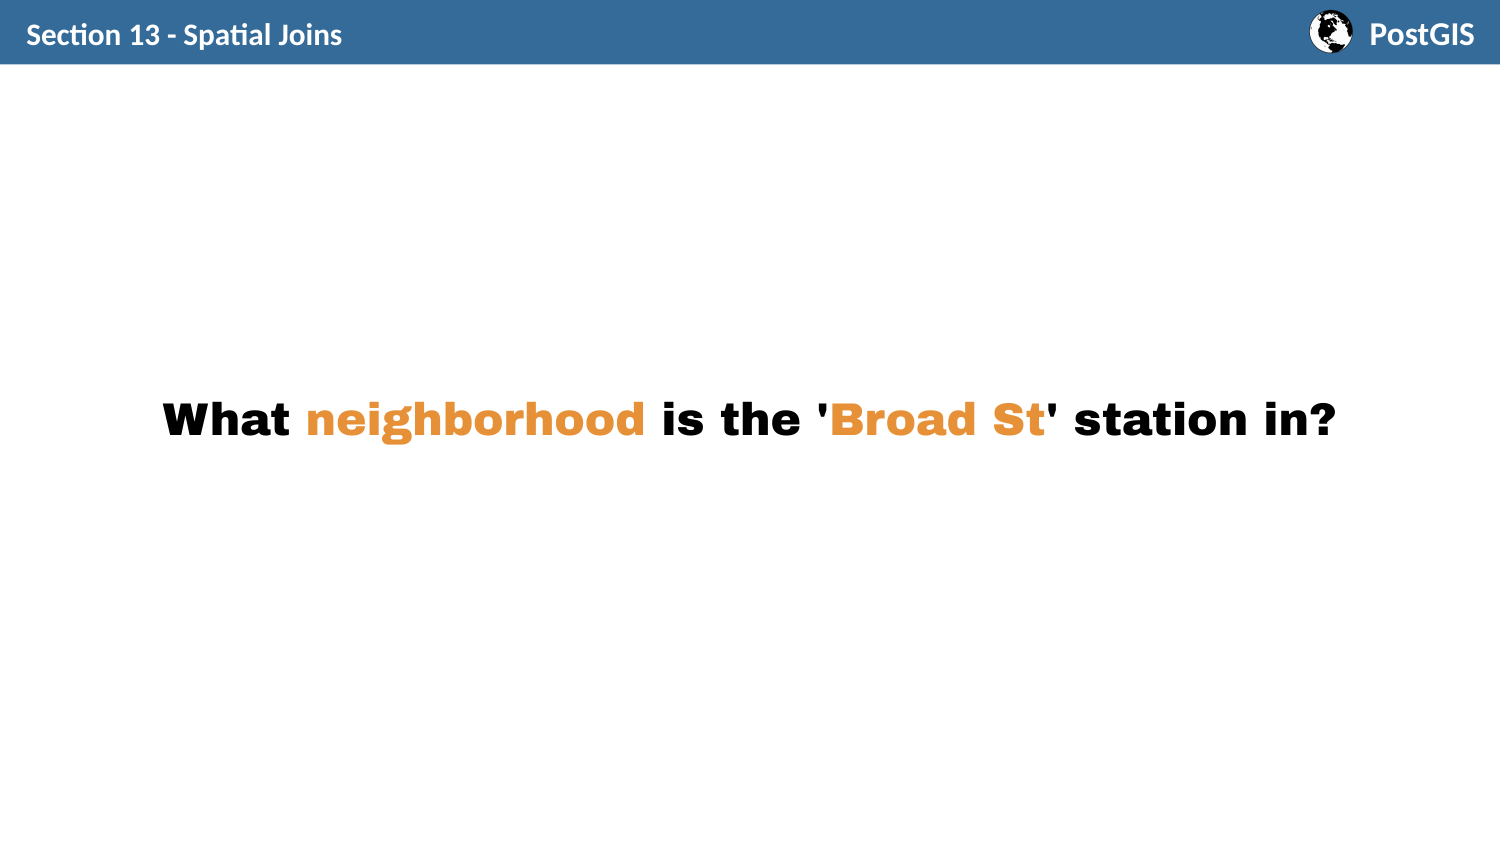

Section 13 - Spatial Joins
What neighborhood is the 'Broad St' station in?